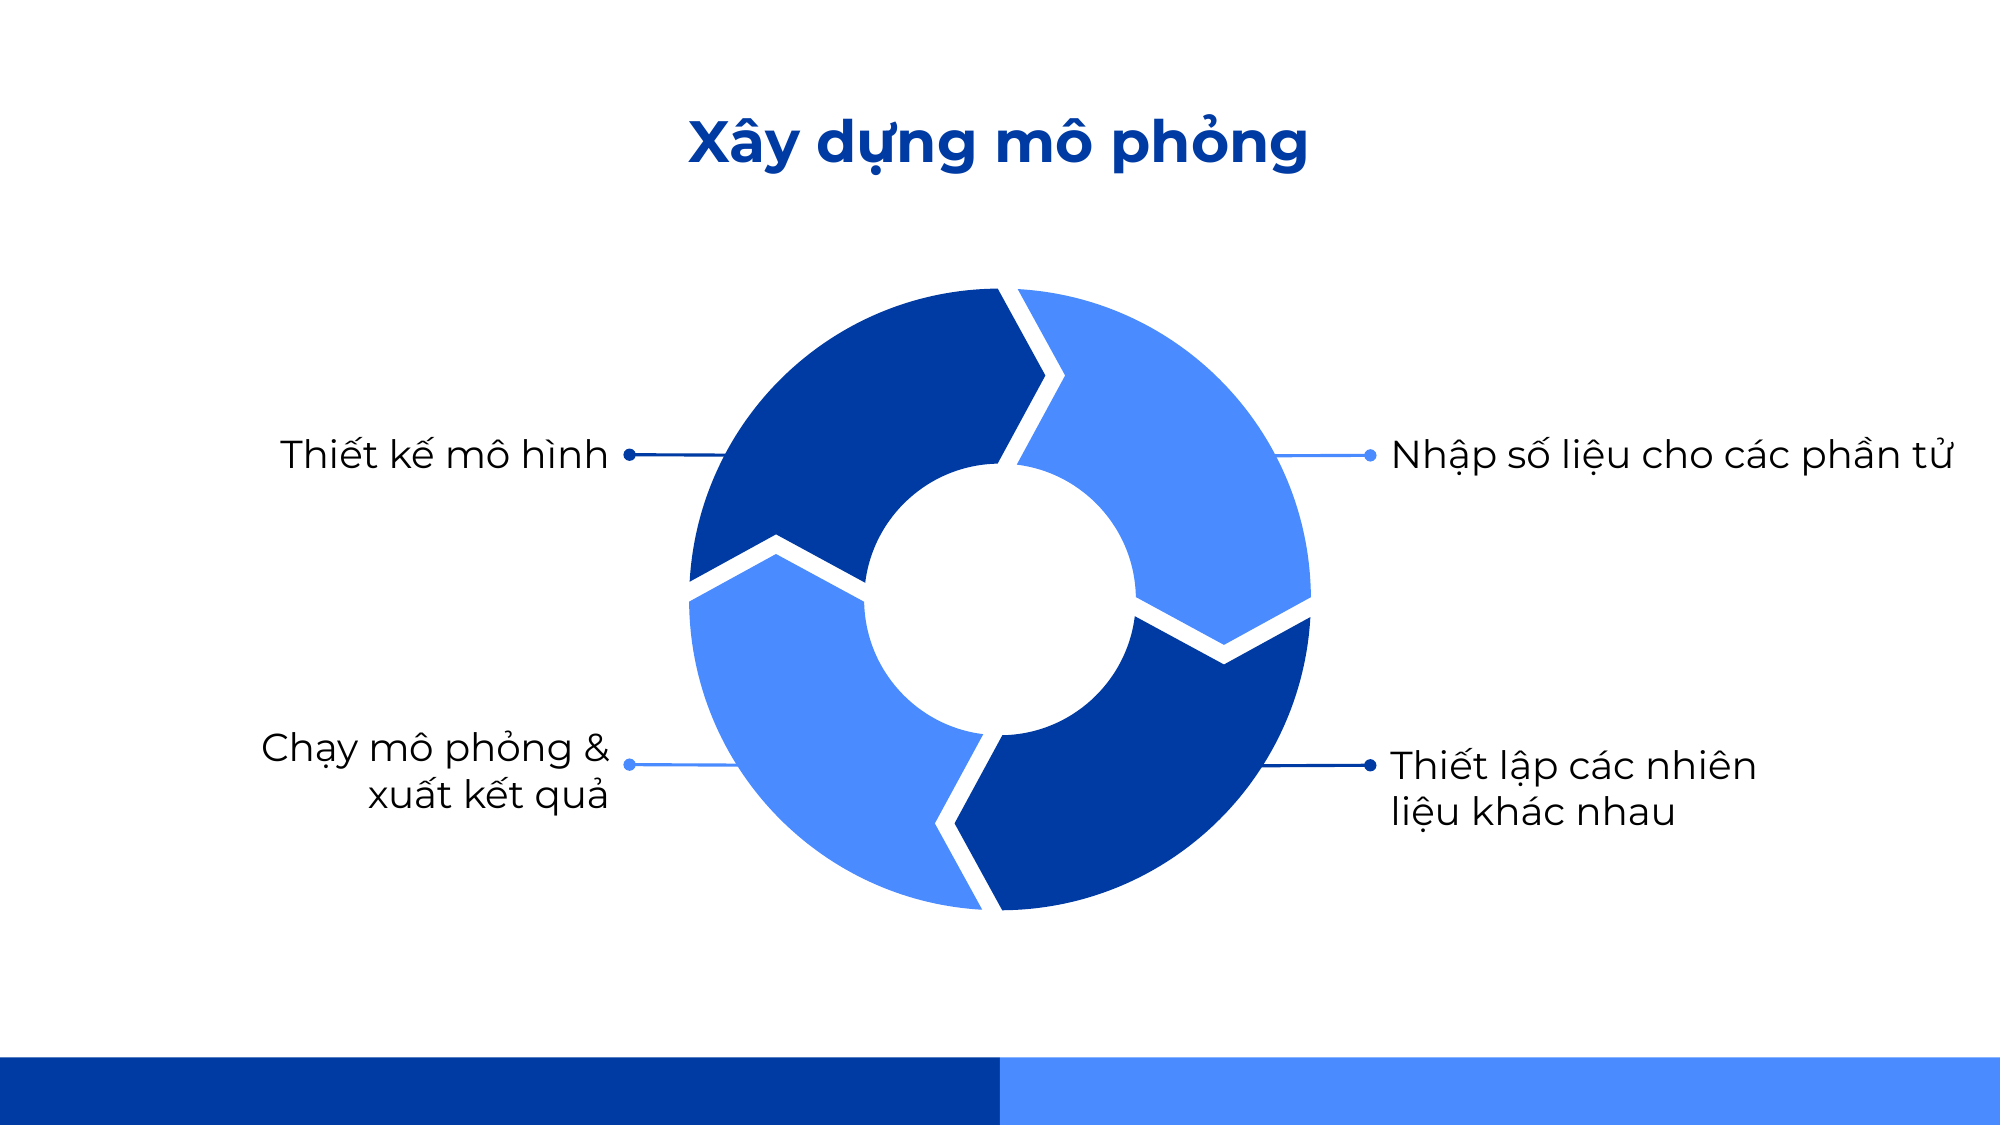

# Xây dựng mô phỏng

Thiết kế mô hình
Nhập số liệu cho các phần tử

Chạy mô phỏng & xuất kết quả
Thiết lập các nhiên liệu khác nhau